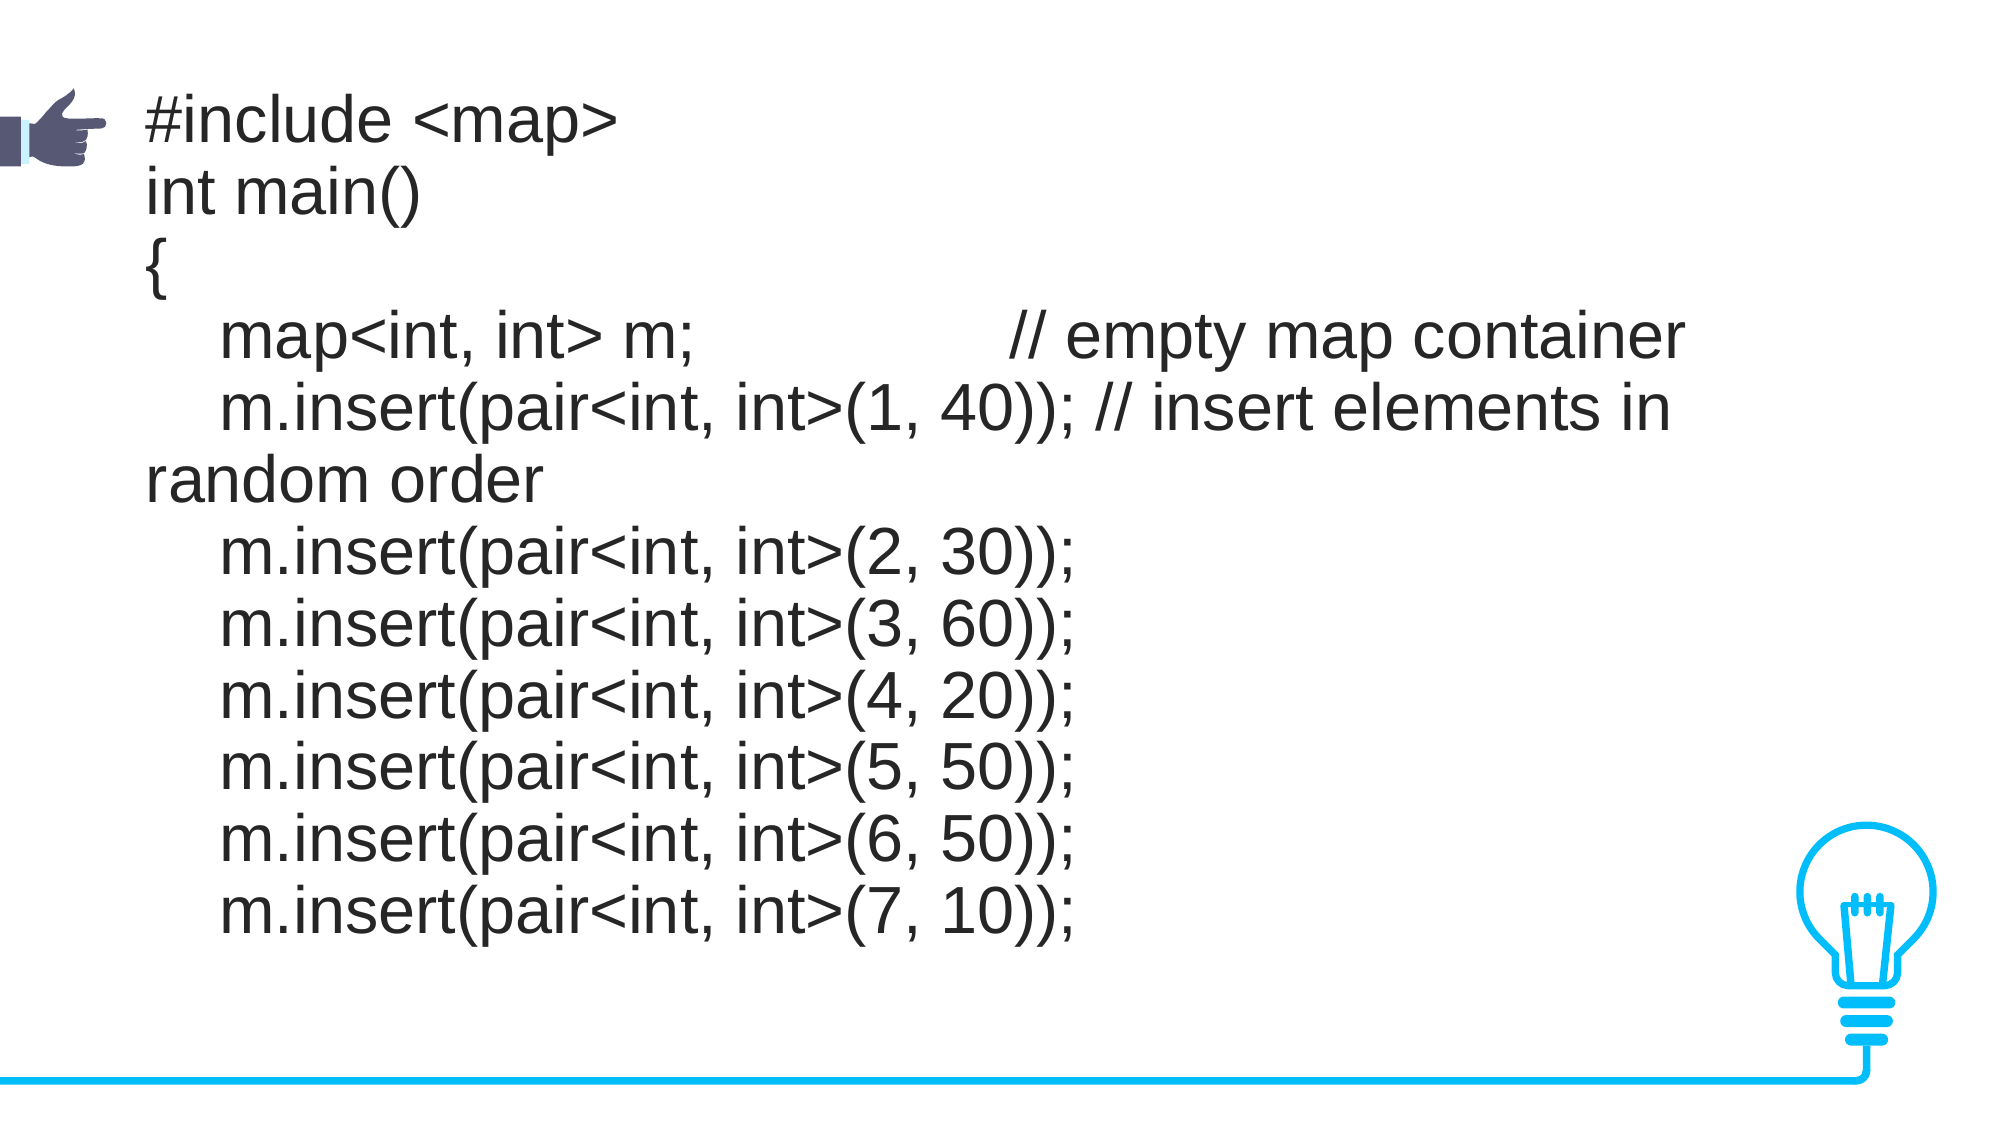

#include <map>
int main()
{
    map<int, int> m;                 // empty map container
    m.insert(pair<int, int>(1, 40)); // insert elements in random order
    m.insert(pair<int, int>(2, 30));
    m.insert(pair<int, int>(3, 60));
    m.insert(pair<int, int>(4, 20));
    m.insert(pair<int, int>(5, 50));
    m.insert(pair<int, int>(6, 50));
    m.insert(pair<int, int>(7, 10));